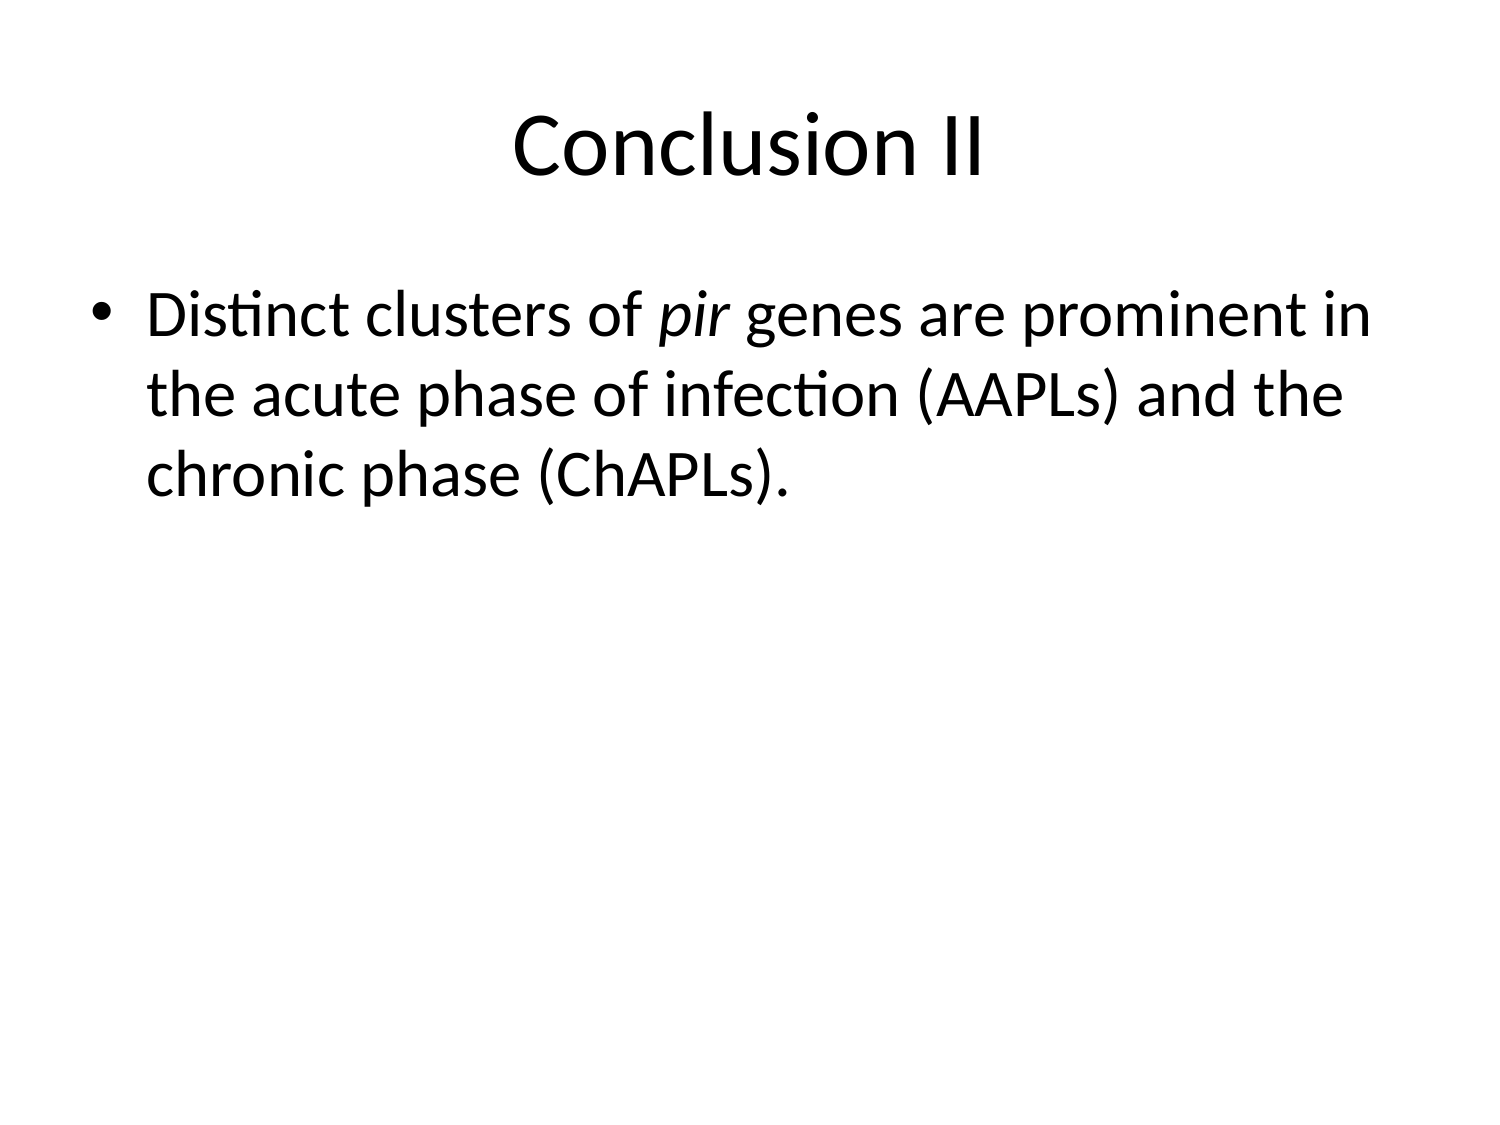

# Conclusion II
Distinct clusters of pir genes are prominent in the acute phase of infection (AAPLs) and the chronic phase (ChAPLs).